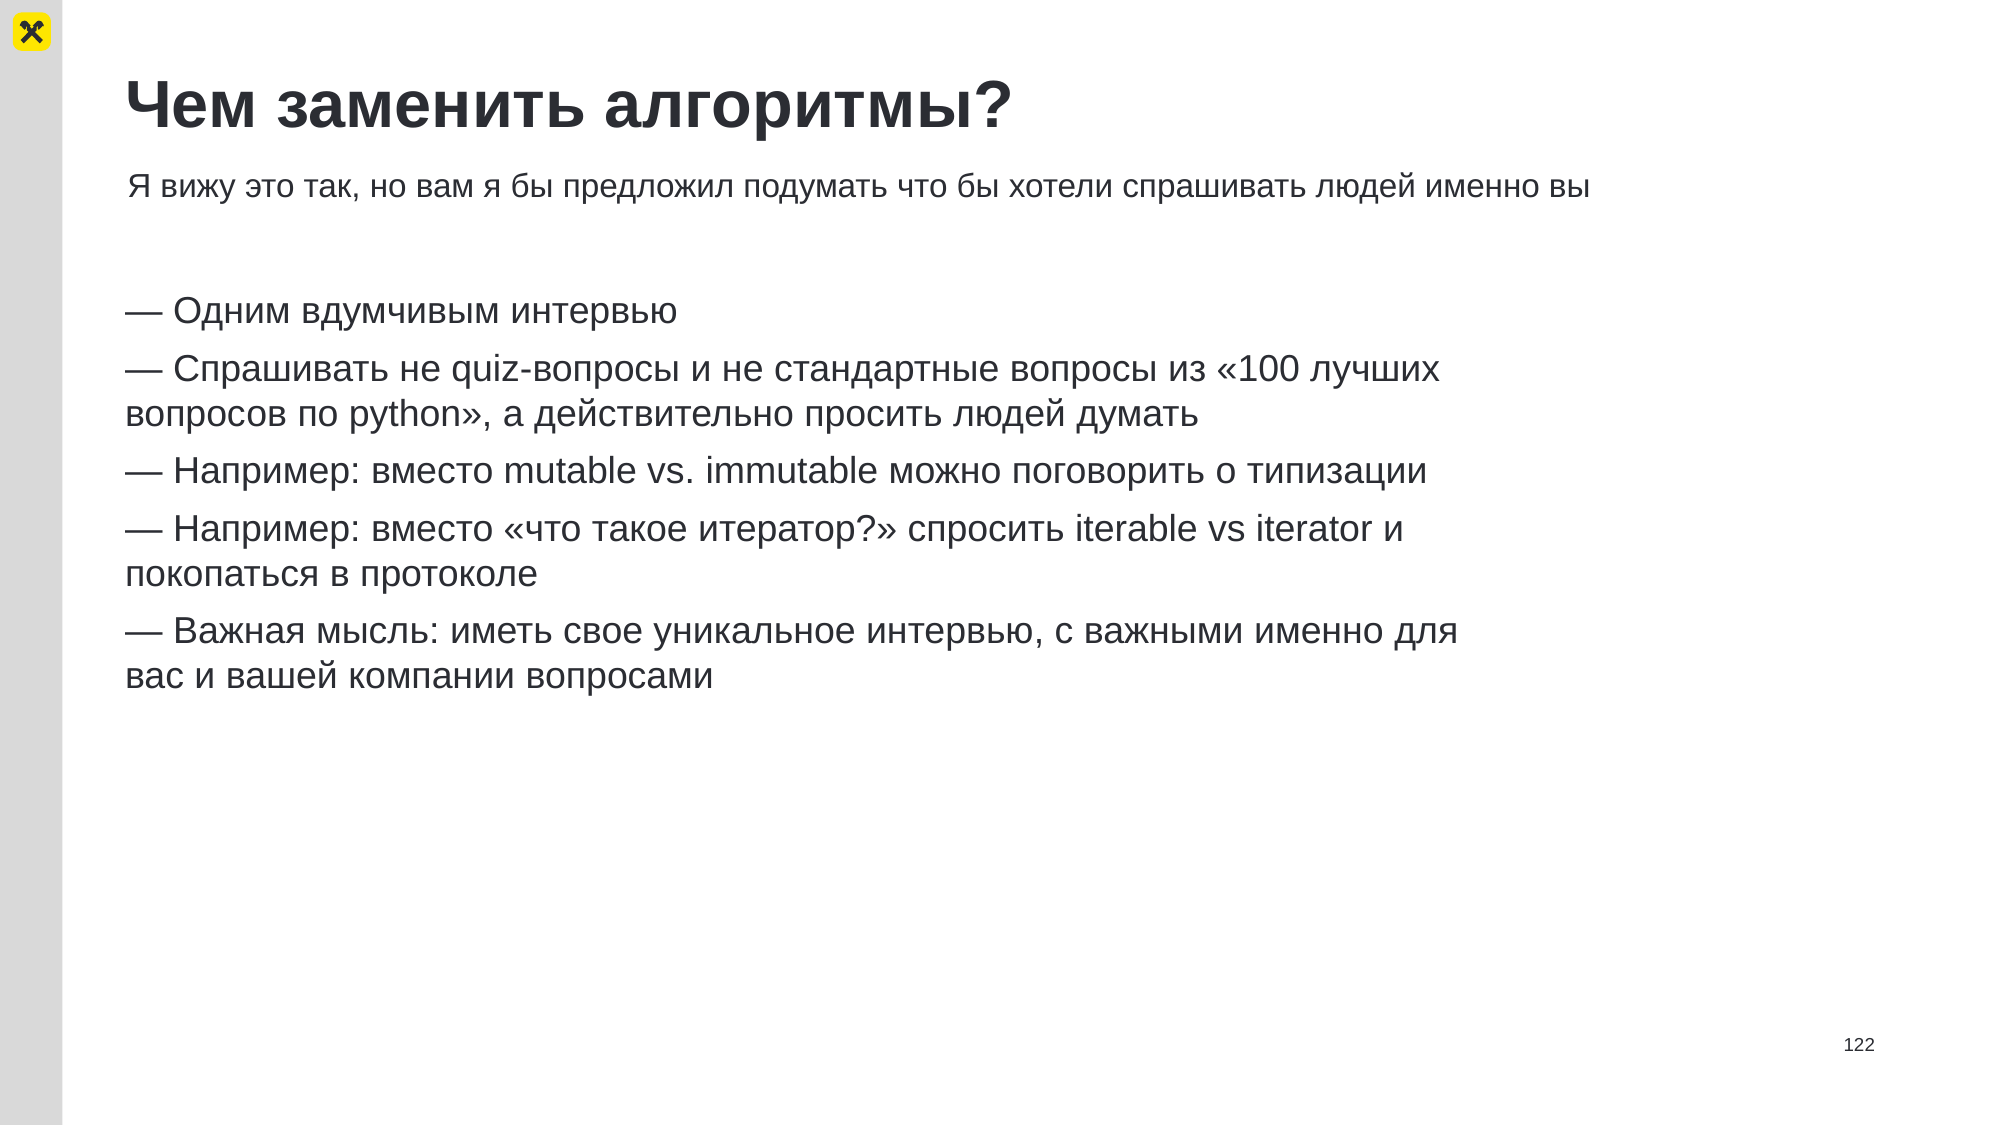

# Чем заменить алгоритмы?
Я вижу это так, но вам я бы предложил подумать что бы хотели спрашивать людей именно вы
— Одним вдумчивым интервью
— Спрашивать не quiz-вопросы и не стандартные вопросы из «100 лучших вопросов по python», а действительно просить людей думать
— Например: вместо mutable vs. immutable можно поговорить о типизации
— Например: вместо «что такое итератор?» спросить iterable vs iterator и покопаться в протоколе
— Важная мысль: иметь свое уникальное интервью, с важными именно для вас и вашей компании вопросами
122